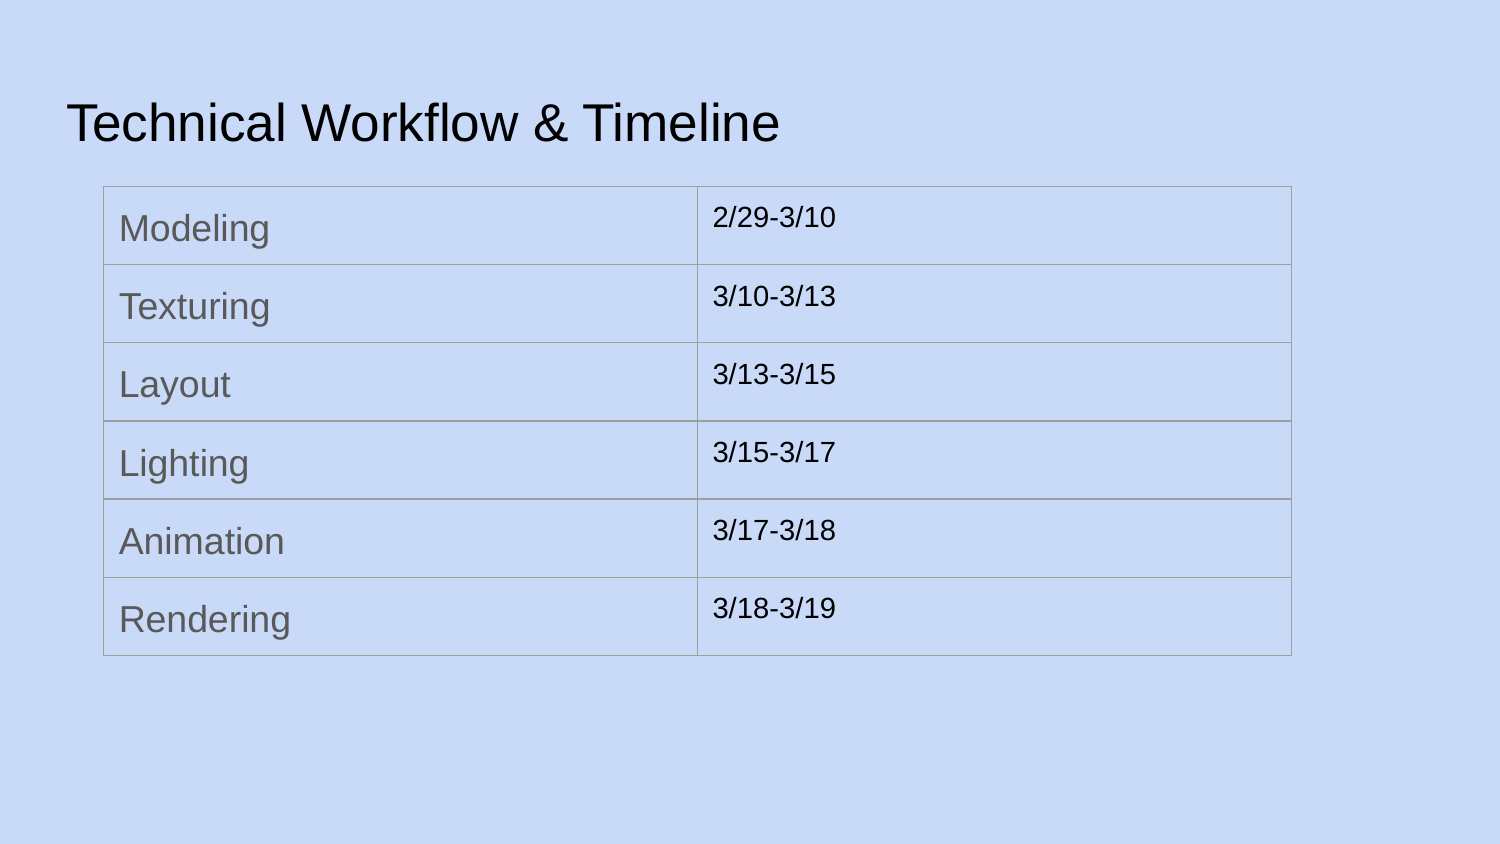

# Technical Workflow & Timeline
| Modeling | 2/29-3/10 |
| --- | --- |
| Texturing | 3/10-3/13 |
| Layout | 3/13-3/15 |
| Lighting | 3/15-3/17 |
| Animation | 3/17-3/18 |
| Rendering | 3/18-3/19 |